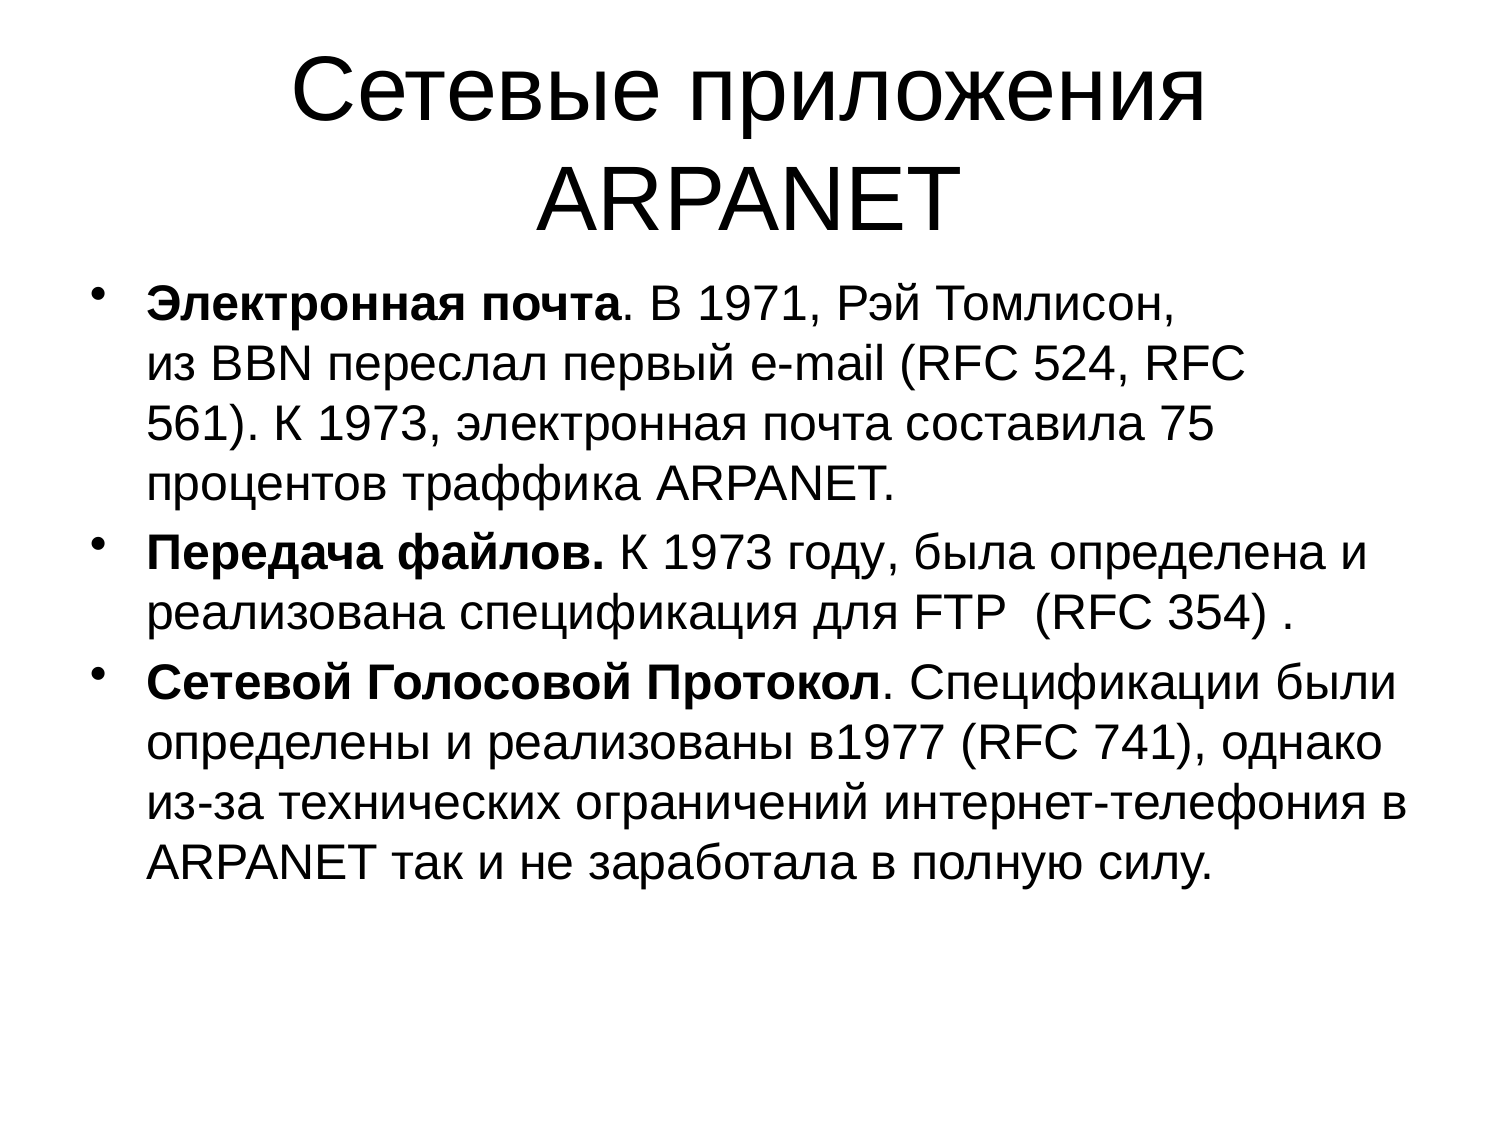

# Сетевые приложения ARPANET
Электронная почта. В 1971, Рэй Томлисон, из BBN переслал первый e-mail (RFC 524, RFC 561). К 1973, электронная почта составила 75 процентов траффика ARPANET.
Передача файлов. К 1973 году, была определена и реализована спецификация для FTP  (RFC 354) .
Сетевой Голосовой Протокол. Cпецификации были определены и реализованы в1977 (RFC 741), однако из-за технических ограничений интернет-телефония в ARPANET так и не заработала в полную силу.